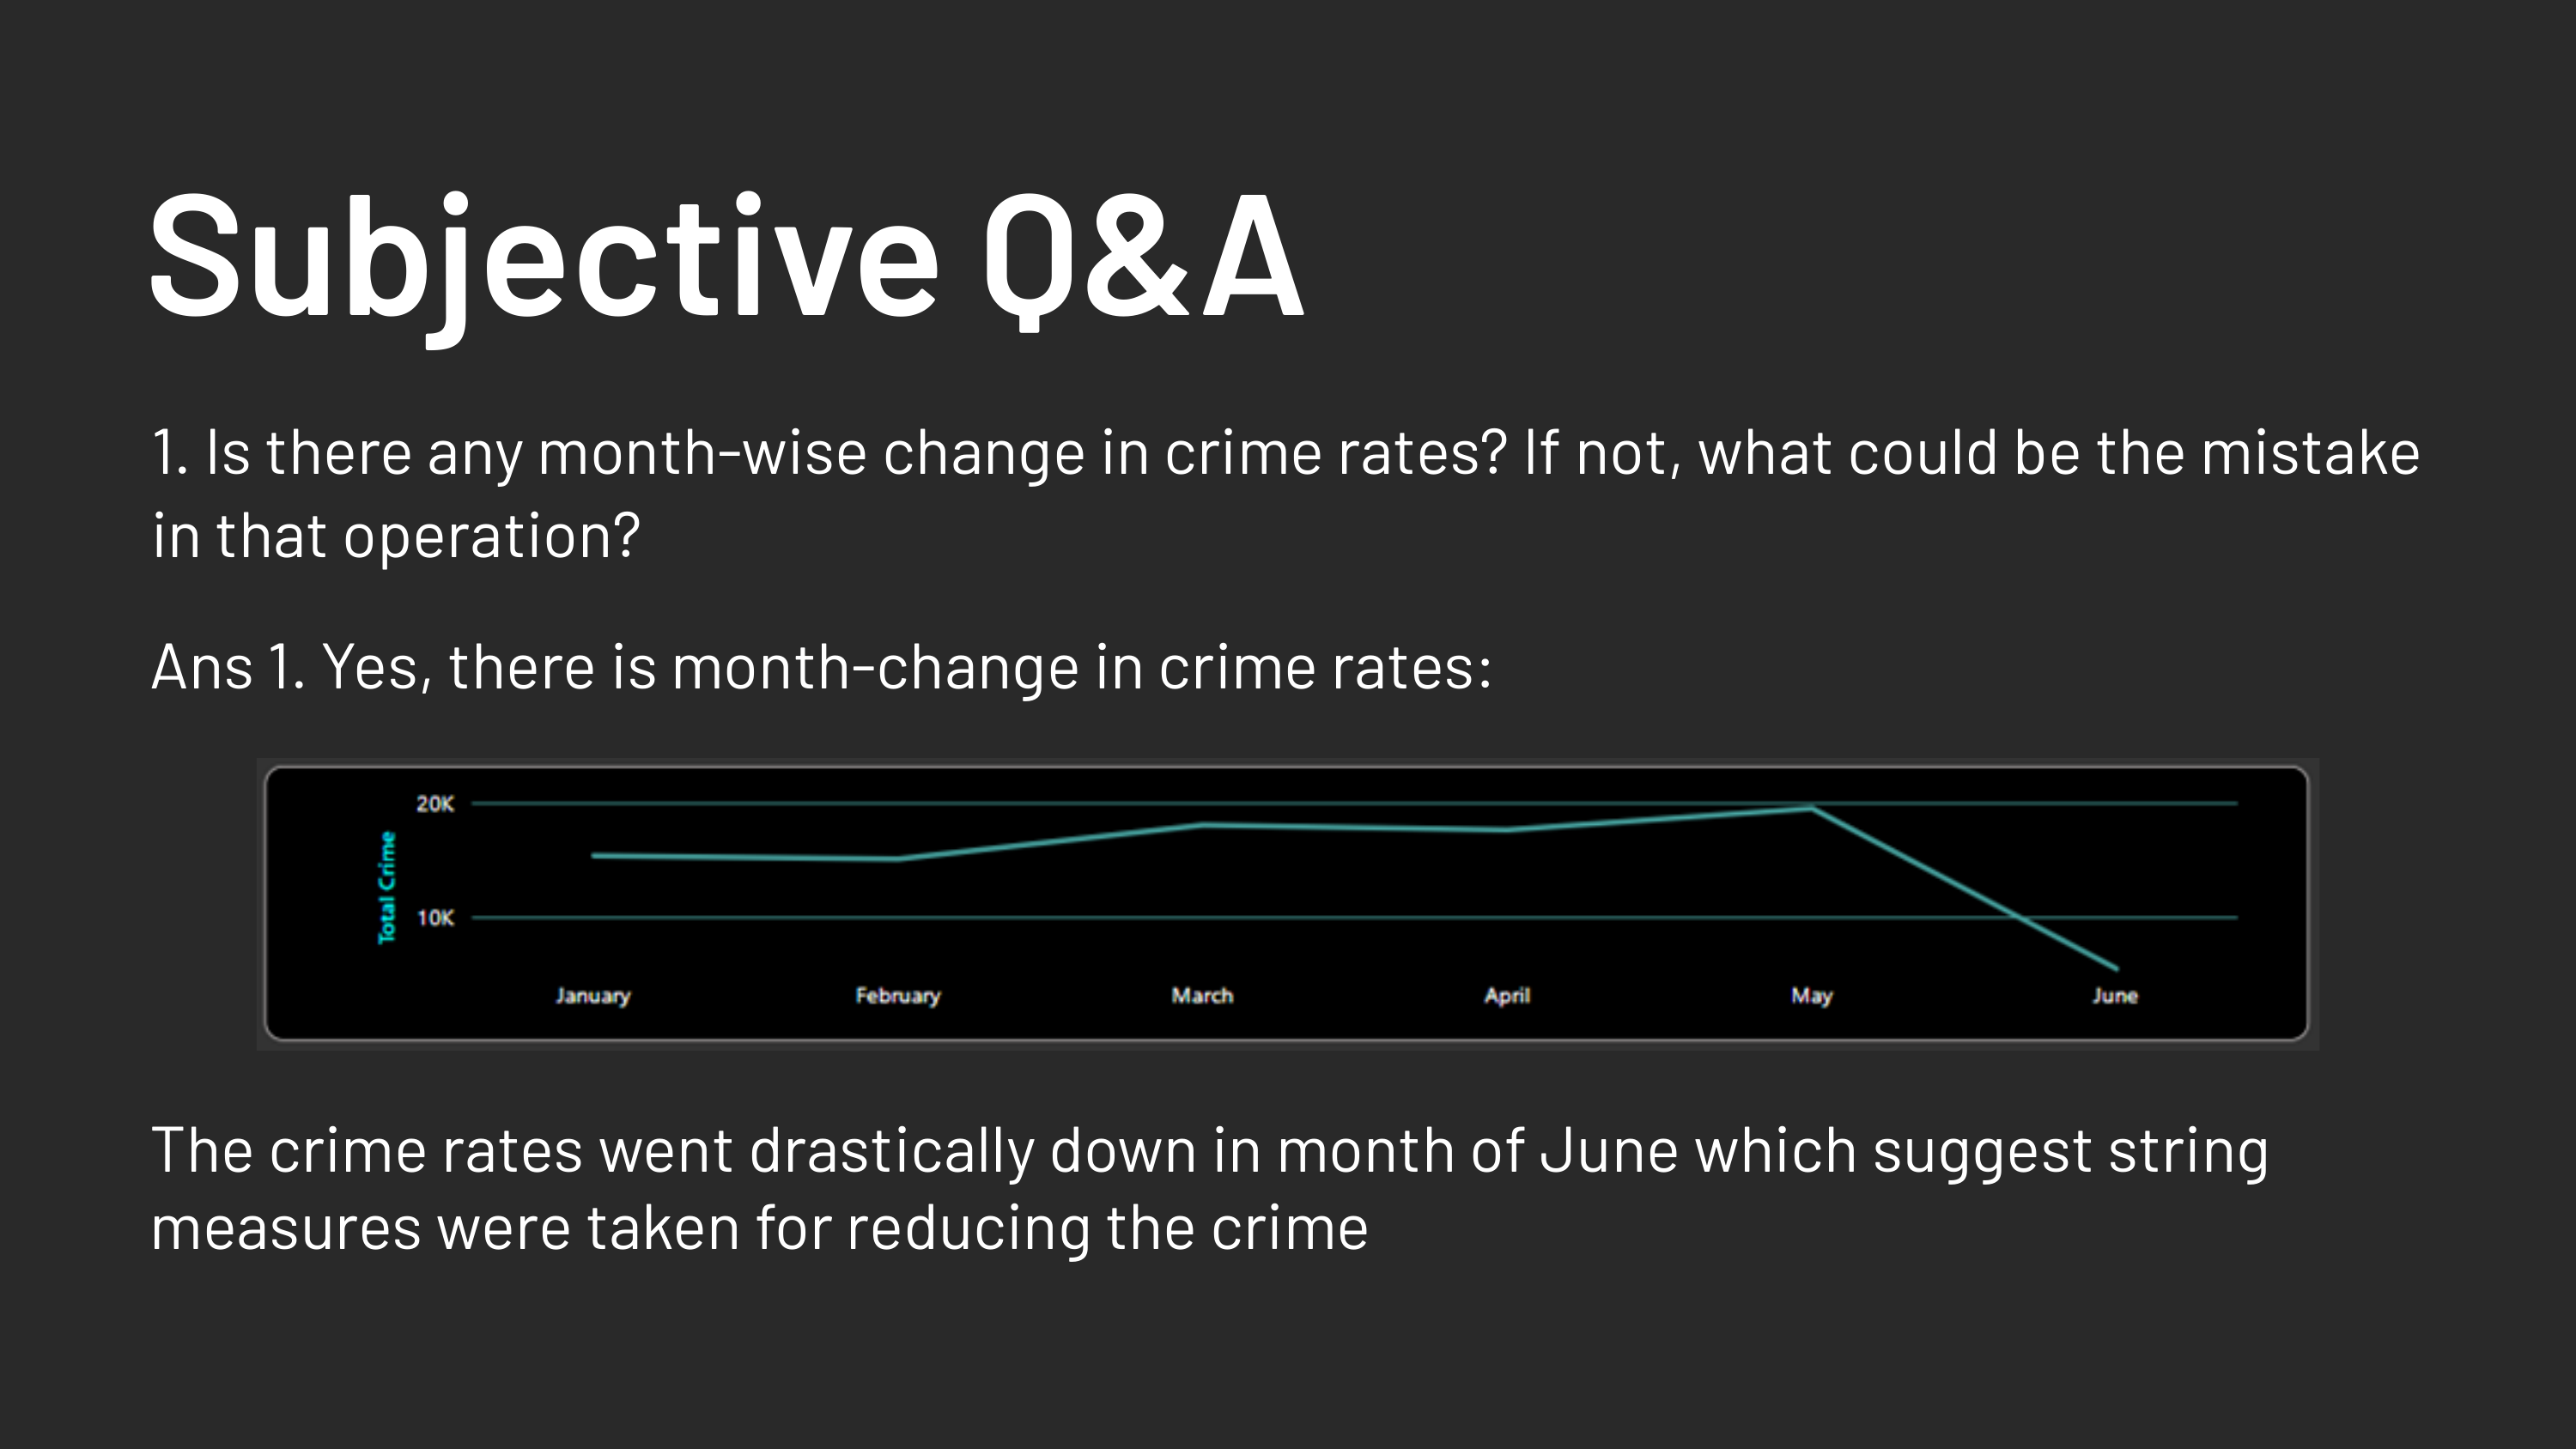

Subjective Q&A
1. Is there any month-wise change in crime rates? If not, what could be the mistake in that operation?
Ans 1. Yes, there is month-change in crime rates:

The crime rates went drastically down in month of June which suggest string measures were taken for reducing the crime